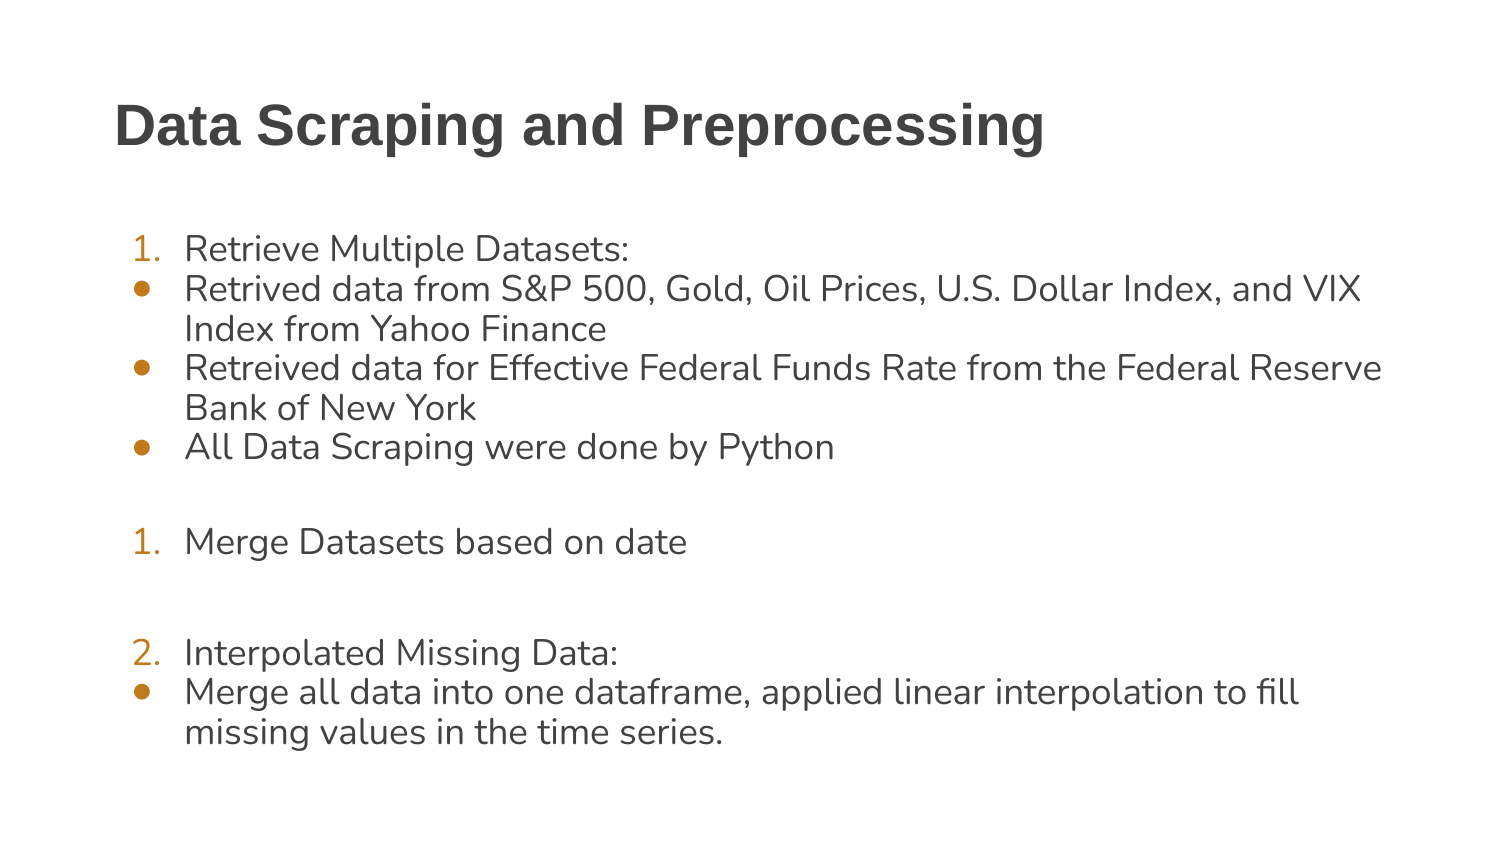

# Data Scraping and Preprocessing
Retrieve Multiple Datasets:
Retrived data from S&P 500, Gold, Oil Prices, U.S. Dollar Index, and VIX Index from Yahoo Finance
Retreived data for Effective Federal Funds Rate from the Federal Reserve Bank of New York
All Data Scraping were done by Python

Merge Datasets based on date

Interpolated Missing Data:
Merge all data into one dataframe, applied linear interpolation to fill missing values in the time series.